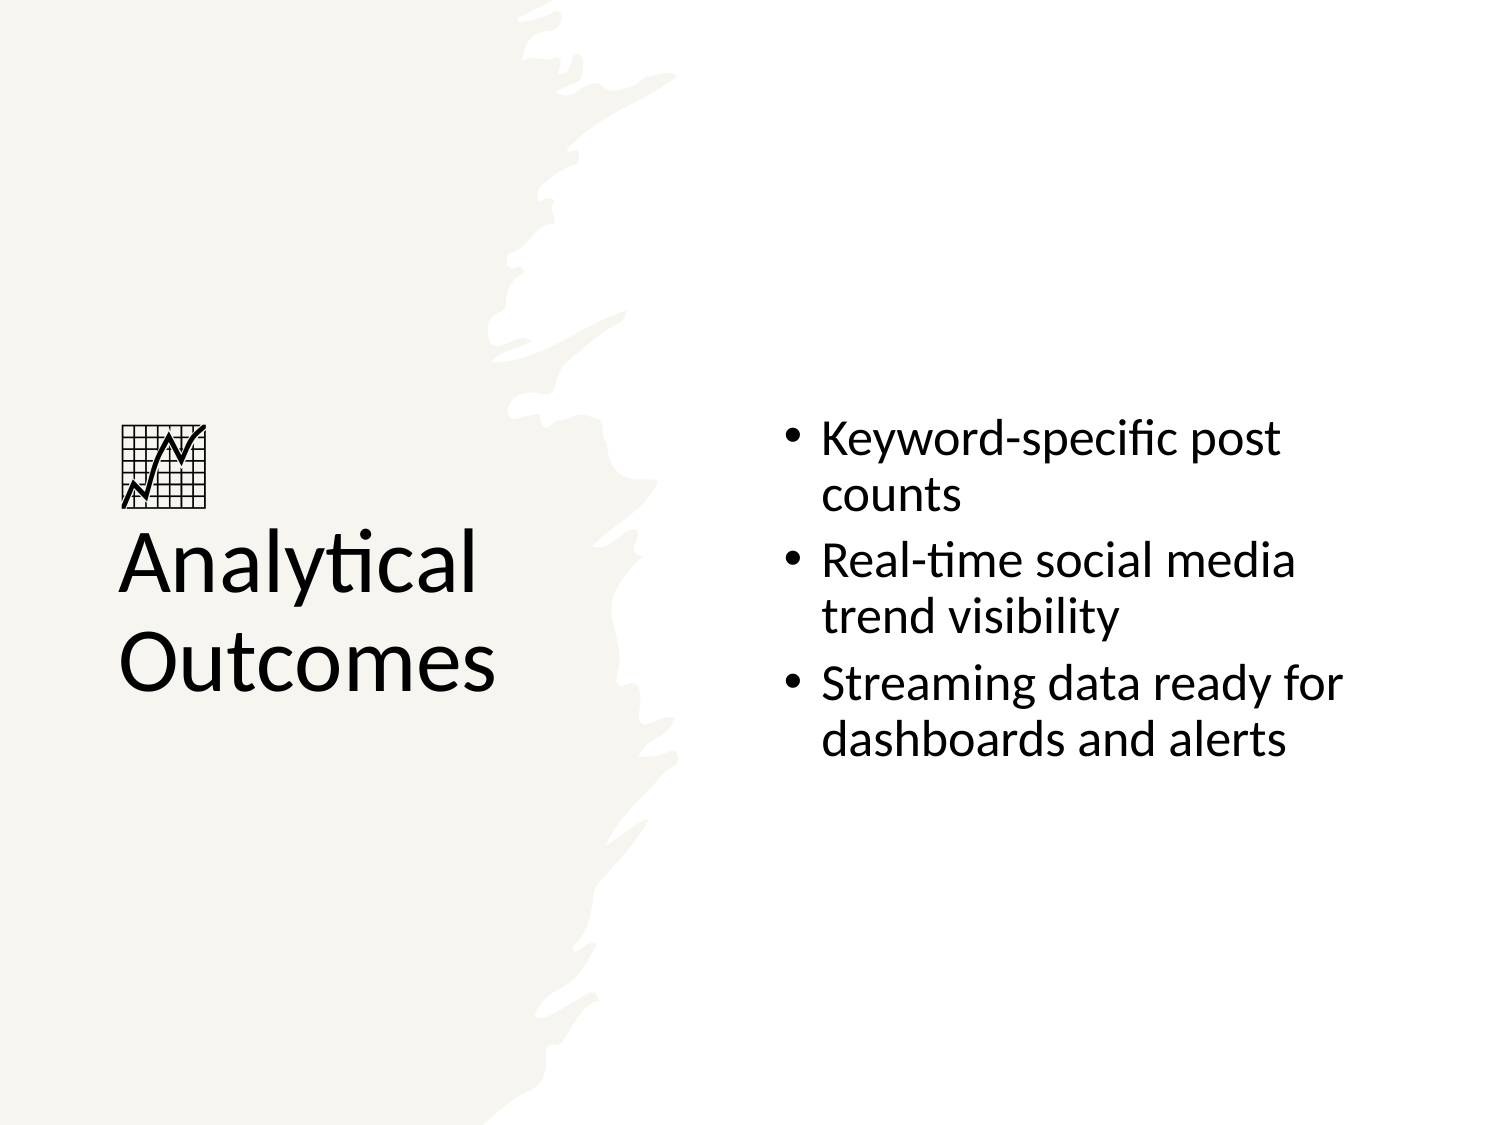

📈 Analytical Outcomes

Keyword-specific post counts
Real-time social media trend visibility
Streaming data ready for dashboards and alerts